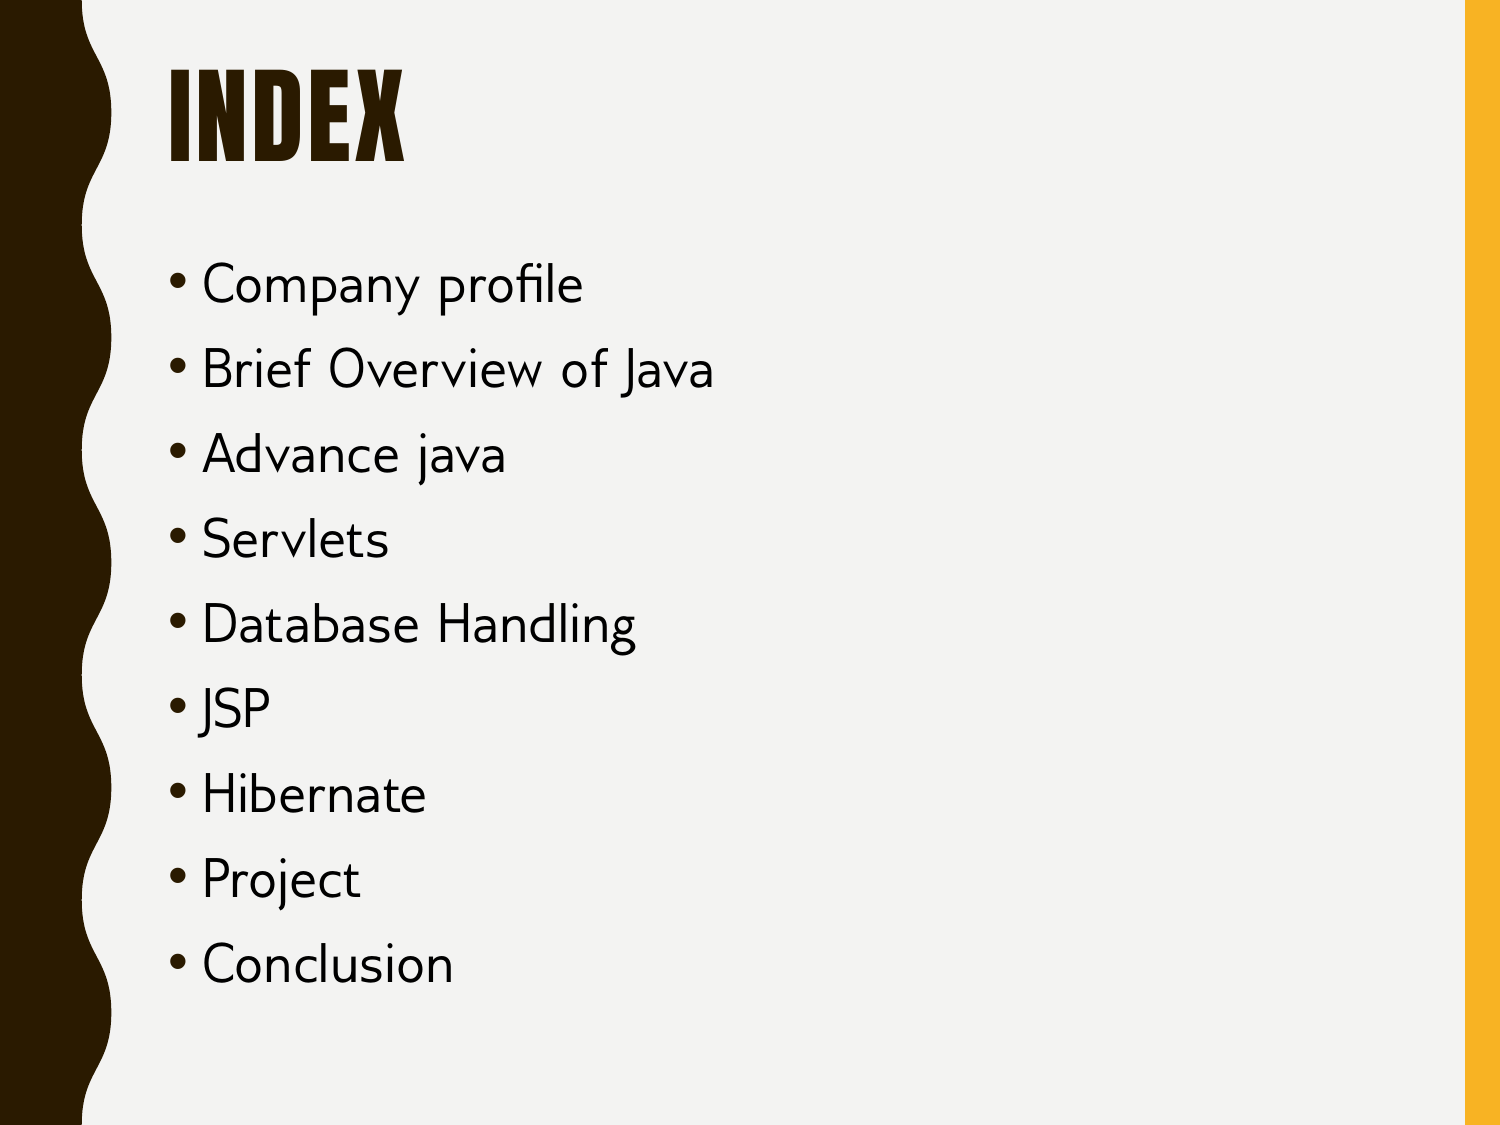

# INDEX
Company profile
Brief Overview of Java
Advance java
Servlets
Database Handling
JSP
Hibernate
Project
Conclusion